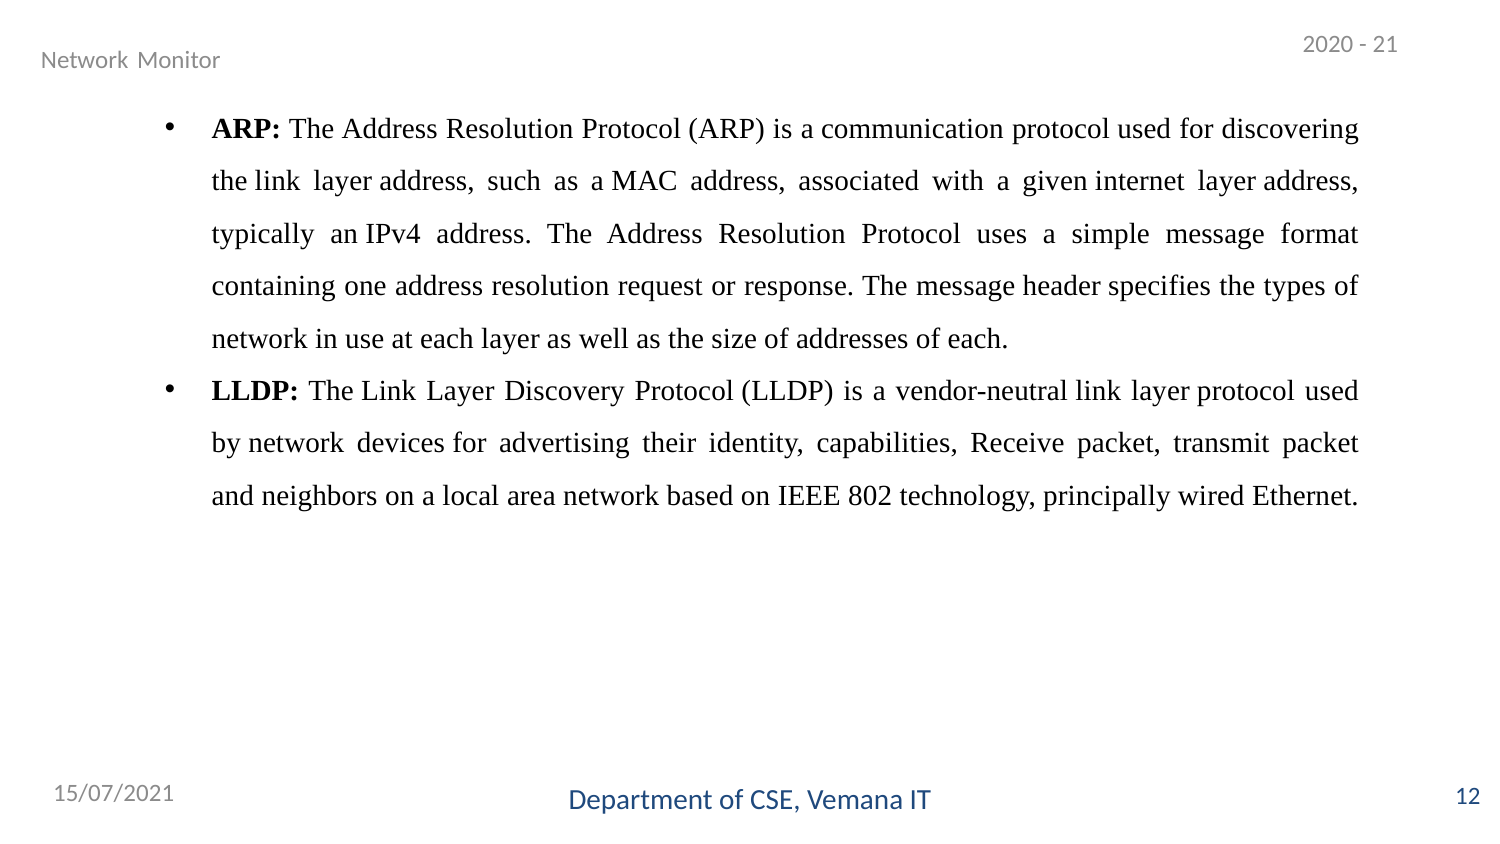

2020 - 21
Network Monitor
ARP: The Address Resolution Protocol (ARP) is a communication protocol used for discovering the link layer address, such as a MAC address, associated with a given internet layer address, typically an IPv4 address. The Address Resolution Protocol uses a simple message format containing one address resolution request or response. The message header specifies the types of network in use at each layer as well as the size of addresses of each.
LLDP: The Link Layer Discovery Protocol (LLDP) is a vendor-neutral link layer protocol used by network devices for advertising their identity, capabilities, Receive packet, transmit packet and neighbors on a local area network based on IEEE 802 technology, principally wired Ethernet.
15/07/2021

Department of CSE, Vemana IT

12